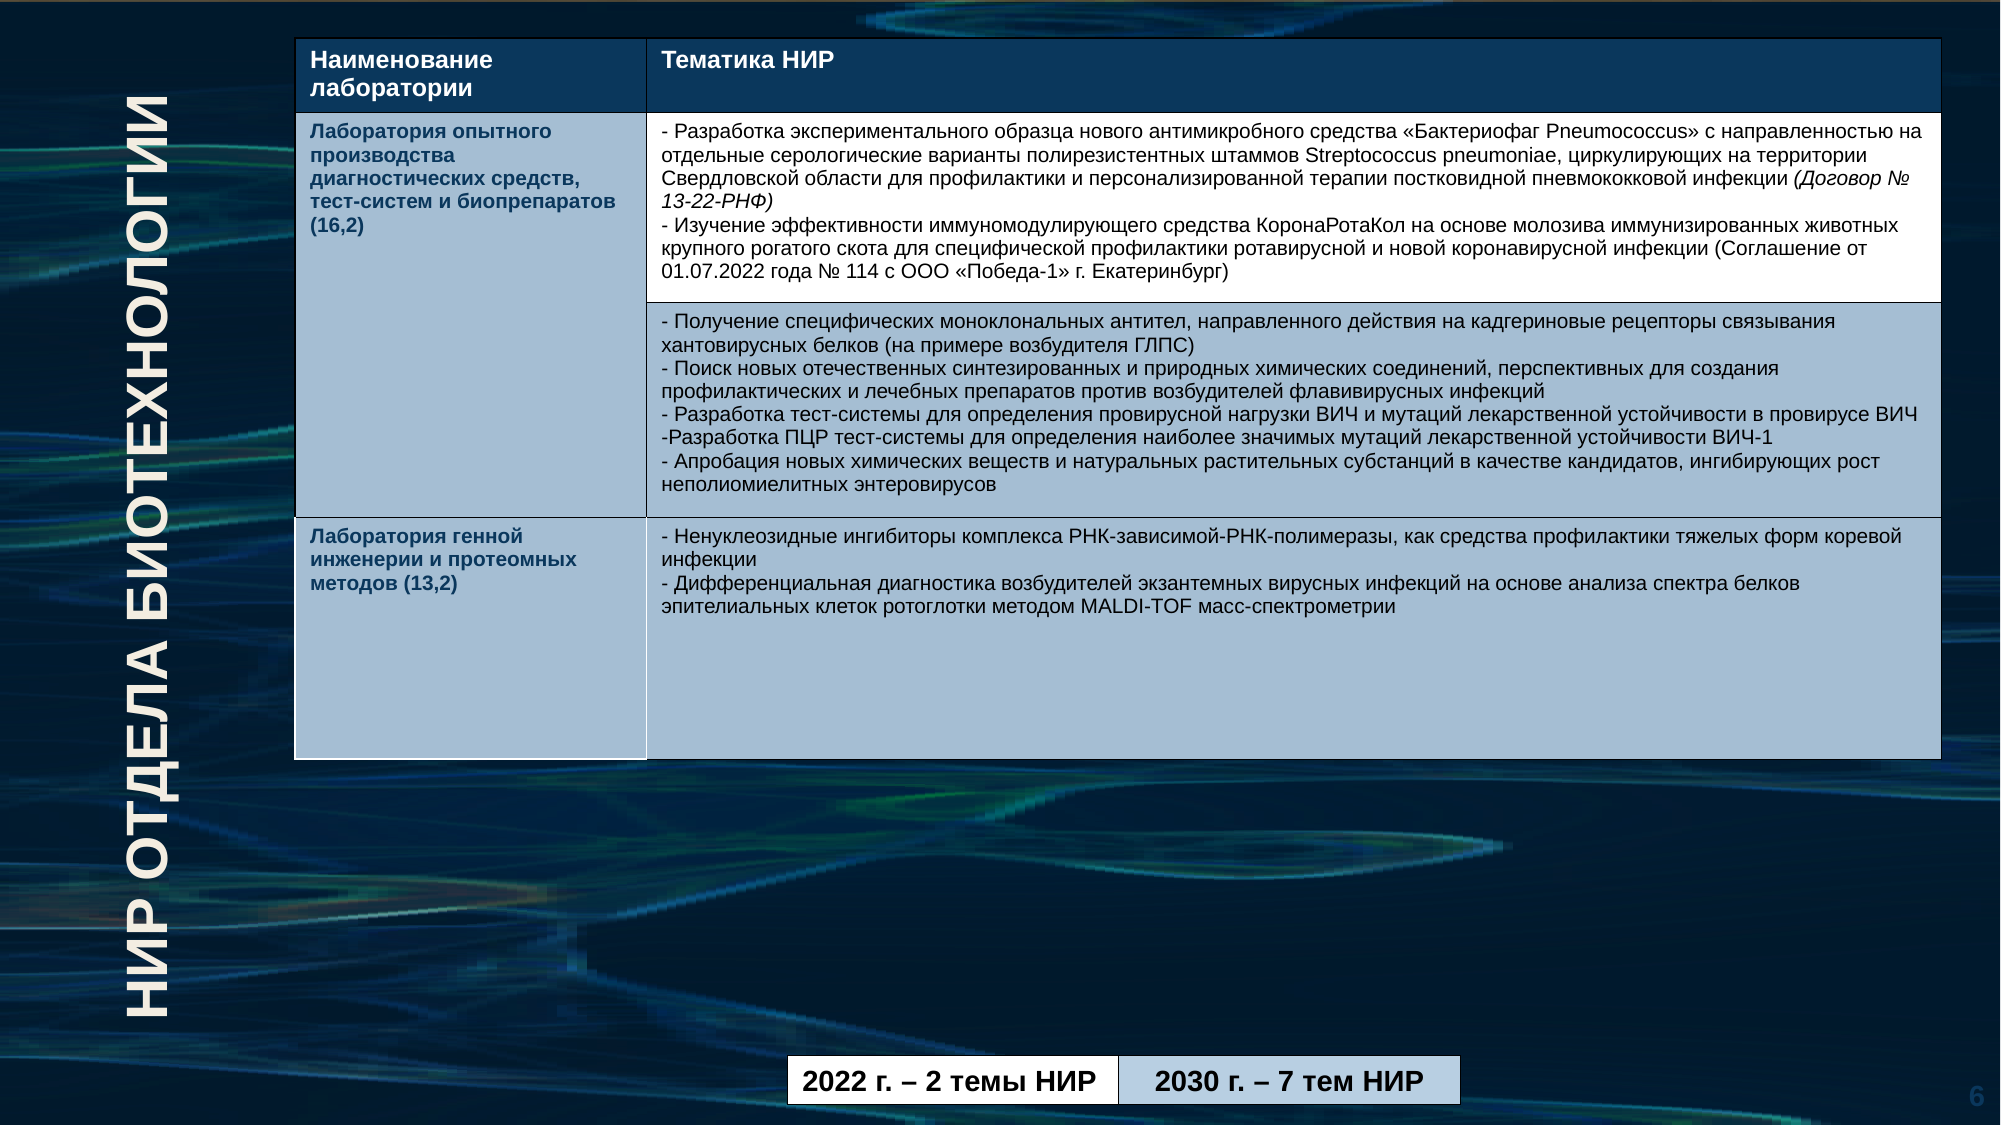

| Наименование лаборатории | Тематика НИР |
| --- | --- |
| Лаборатория опытного производства диагностических средств, тест-систем и биопрепаратов (16,2) | - Разработка экспериментального образца нового антимикробного средства «Бактериофаг Pneumococcus» с направленностью на отдельные серологические варианты полирезистентных штаммов Streptococcus pneumoniae, циркулирующих на территории Свердловской области для профилактики и персонализированной терапии постковидной пневмококковой инфекции (Договор № 13-22-РНФ) - Изучение эффективности иммуномодулирующего средства КоронаРотаКол на основе молозива иммунизированных животных крупного рогатого скота для специфической профилактики ротавирусной и новой коронавирусной инфекции (Соглашение от 01.07.2022 года № 114 с ООО «Победа-1» г. Екатеринбург) |
|  | - Получение специфических моноклональных антител, направленного действия на кадгериновые рецепторы связывания хантовирусных белков (на примере возбудителя ГЛПС) - Поиск новых отечественных синтезированных и природных химических соединений, перспективных для создания профилактических и лечебных препаратов против возбудителей флавивирусных инфекций - Разработка тест-системы для определения провирусной нагрузки ВИЧ и мутаций лекарственной устойчивости в провирусе ВИЧ -Разработка ПЦР тест-системы для определения наиболее значимых мутаций лекарственной устойчивости ВИЧ-1 - Апробация новых химических веществ и натуральных растительных субстанций в качестве кандидатов, ингибирующих рост неполиомиелитных энтеровирусов |
| Лаборатория генной инженерии и протеомных методов (13,2) | - Ненуклеозидные ингибиторы комплекса РНК-зависимой-РНК-полимеразы, как средства профилактики тяжелых форм коревой инфекции - Дифференциальная диагностика возбудителей экзантемных вирусных инфекций на основе анализа спектра белков эпителиальных клеток ротоглотки методом MALDI-TOF масс-спектрометрии |
НИР ОТДЕЛА БИОТЕХНОЛОГИИ
2022 г. – 2 темы НИР
2030 г. – 7 тем НИР
6